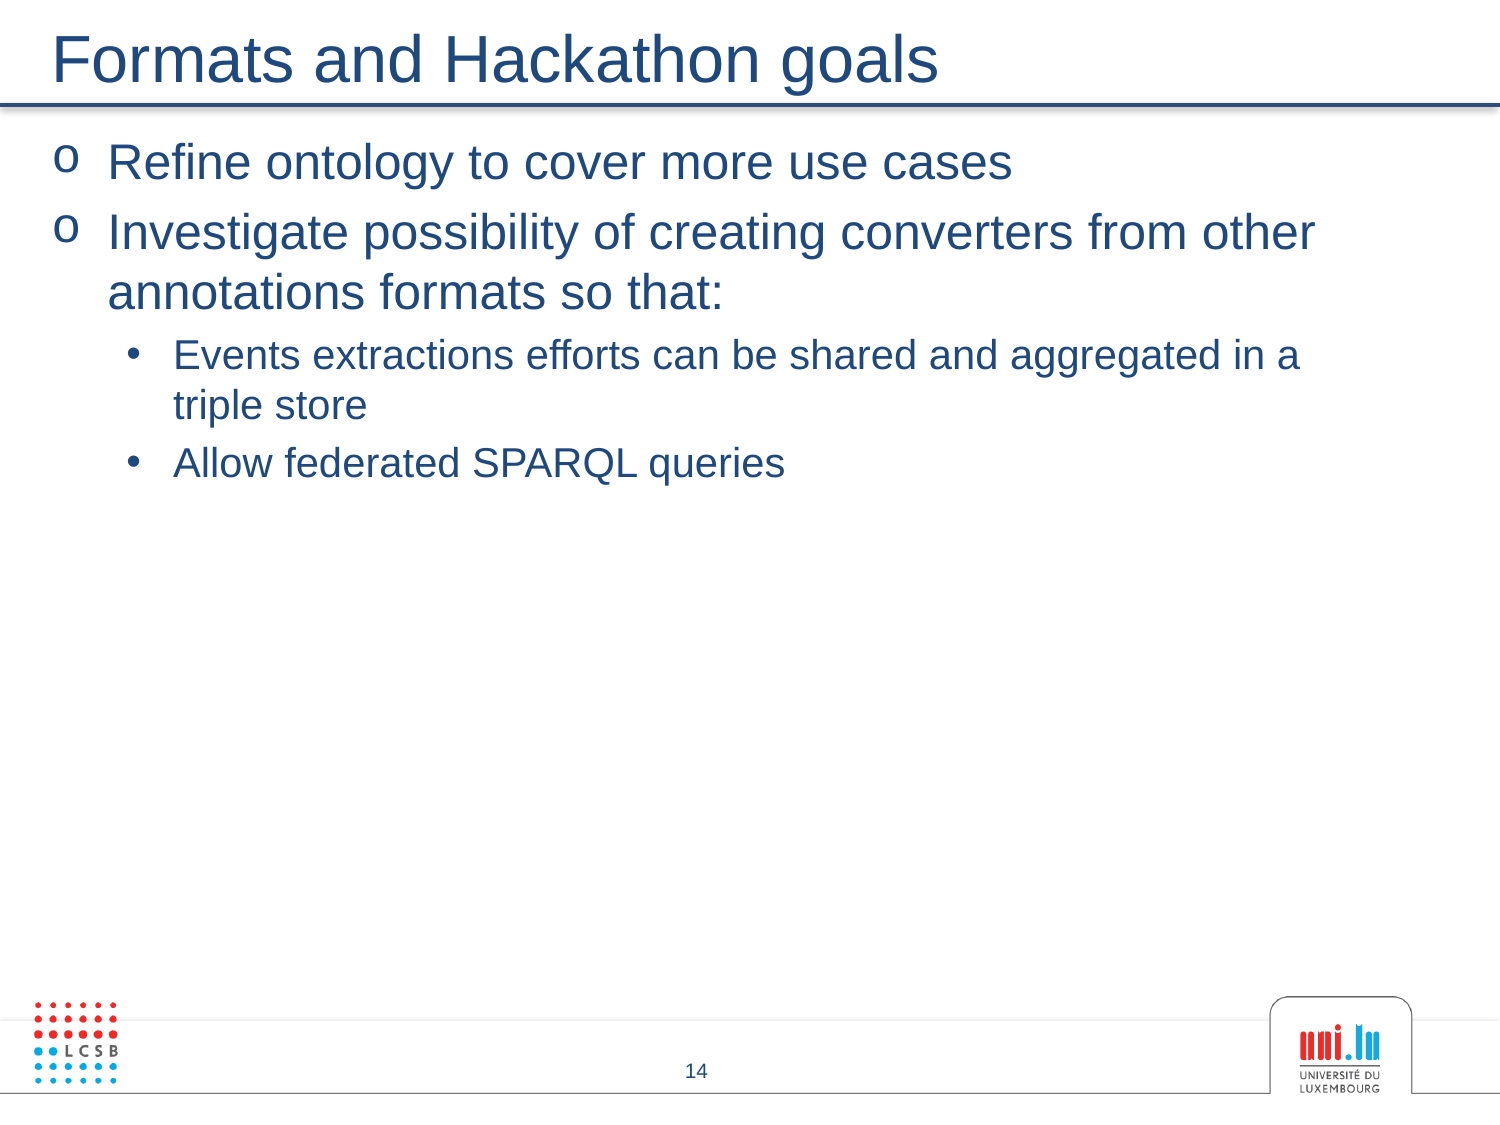

# Formats and Hackathon goals
Refine ontology to cover more use cases
Investigate possibility of creating converters from other annotations formats so that:
Events extractions efforts can be shared and aggregated in a triple store
Allow federated SPARQL queries